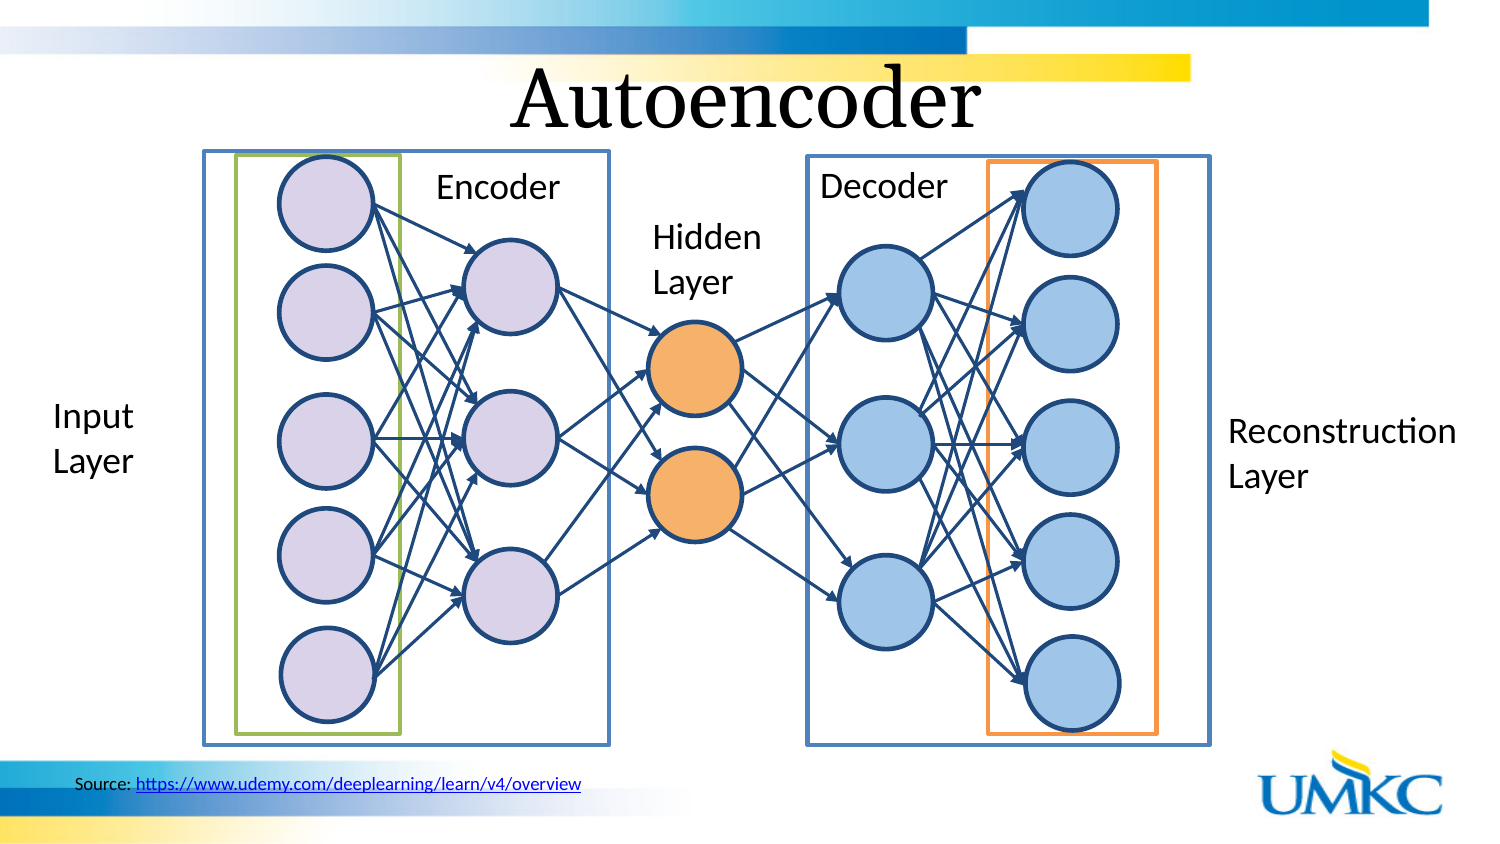

Autoencoder

Decoder
Encoder

Hidden Layer

Input Layer

Reconstruction
Layer

Source: https://www.udemy.com/deeplearning/learn/v4/overview